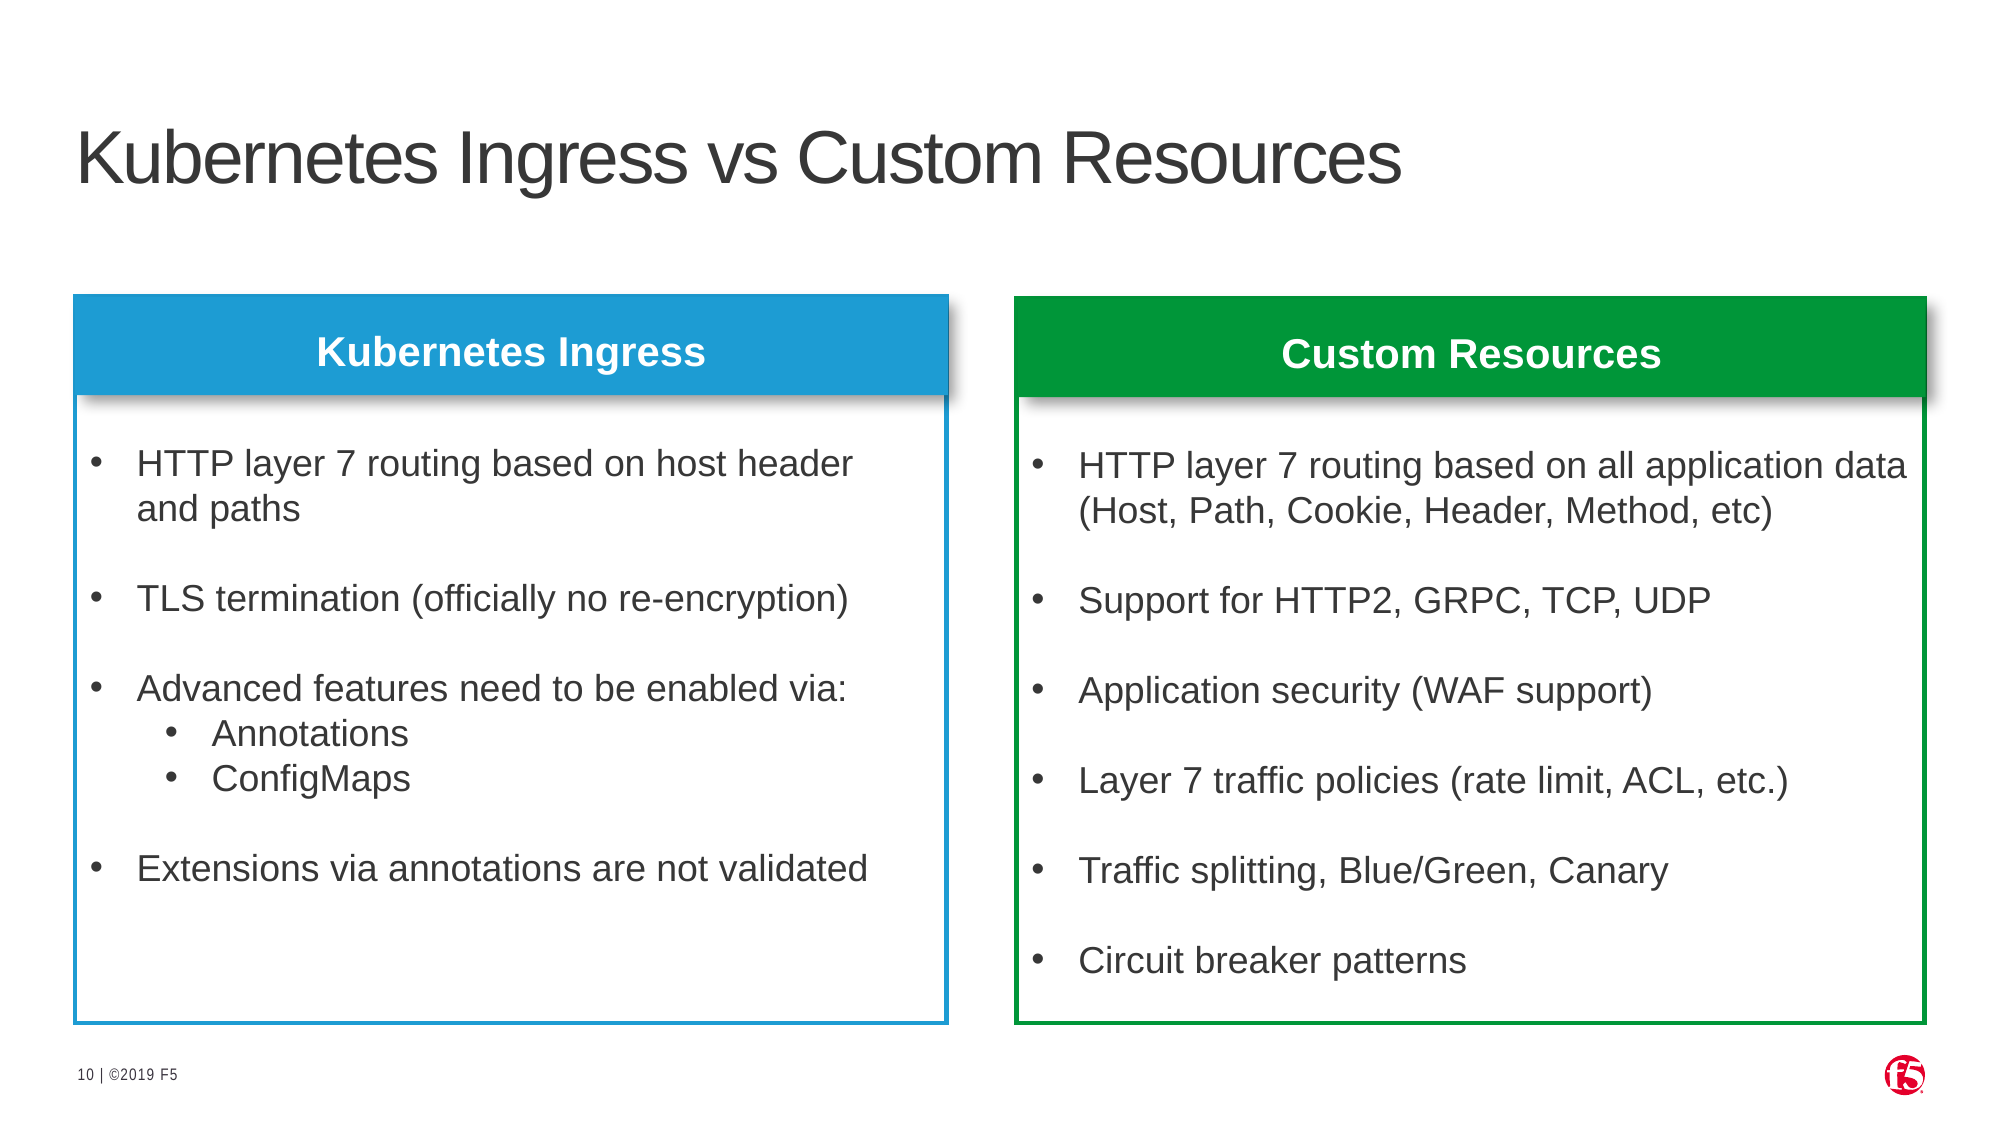

# Kubernetes Ingress vs Custom Resources
Kubernetes Ingress

HTTP layer 7 routing based on host header
and paths

TLS termination (officially no re-encryption)

Advanced features need to be enabled via:
Annotations
ConfigMaps

Extensions via annotations are not validated
CRs are fully validated within K8s API

HTTP layer 7 routing based on all application data (Host, Path, Cookie, Header, Method, etc)

Support for HTTP2, GRPC, TCP, UDP

Application security (WAF support)

Layer 7 traffic policies (rate limit, ACL, etc.)

Traffic splitting, Blue/Green, Canary

Circuit breaker patterns
Custom Resources